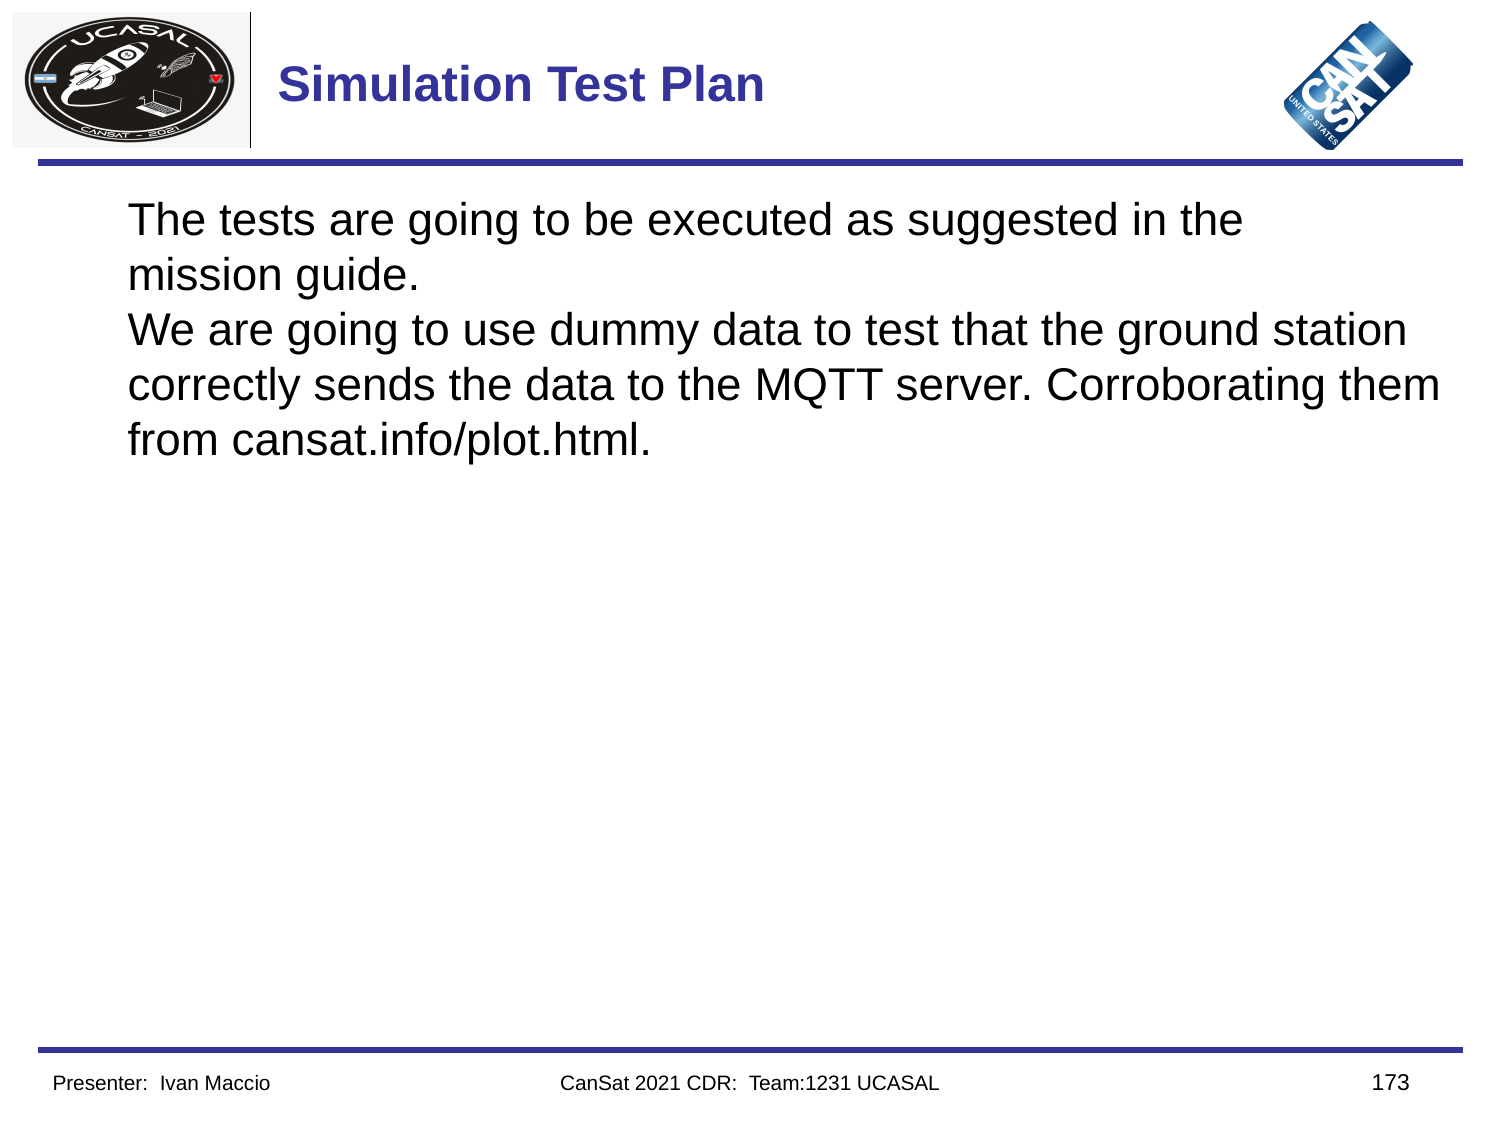

# Simulation Test Plan
The tests are going to be executed as suggested in the
mission guide.
We are going to use dummy data to test that the ground station correctly sends the data to the MQTT server. Corroborating them from cansat.info/plot.html.
173
Presenter:  Ivan Maccio
CanSat 2021 CDR:  Team:1231 UCASAL